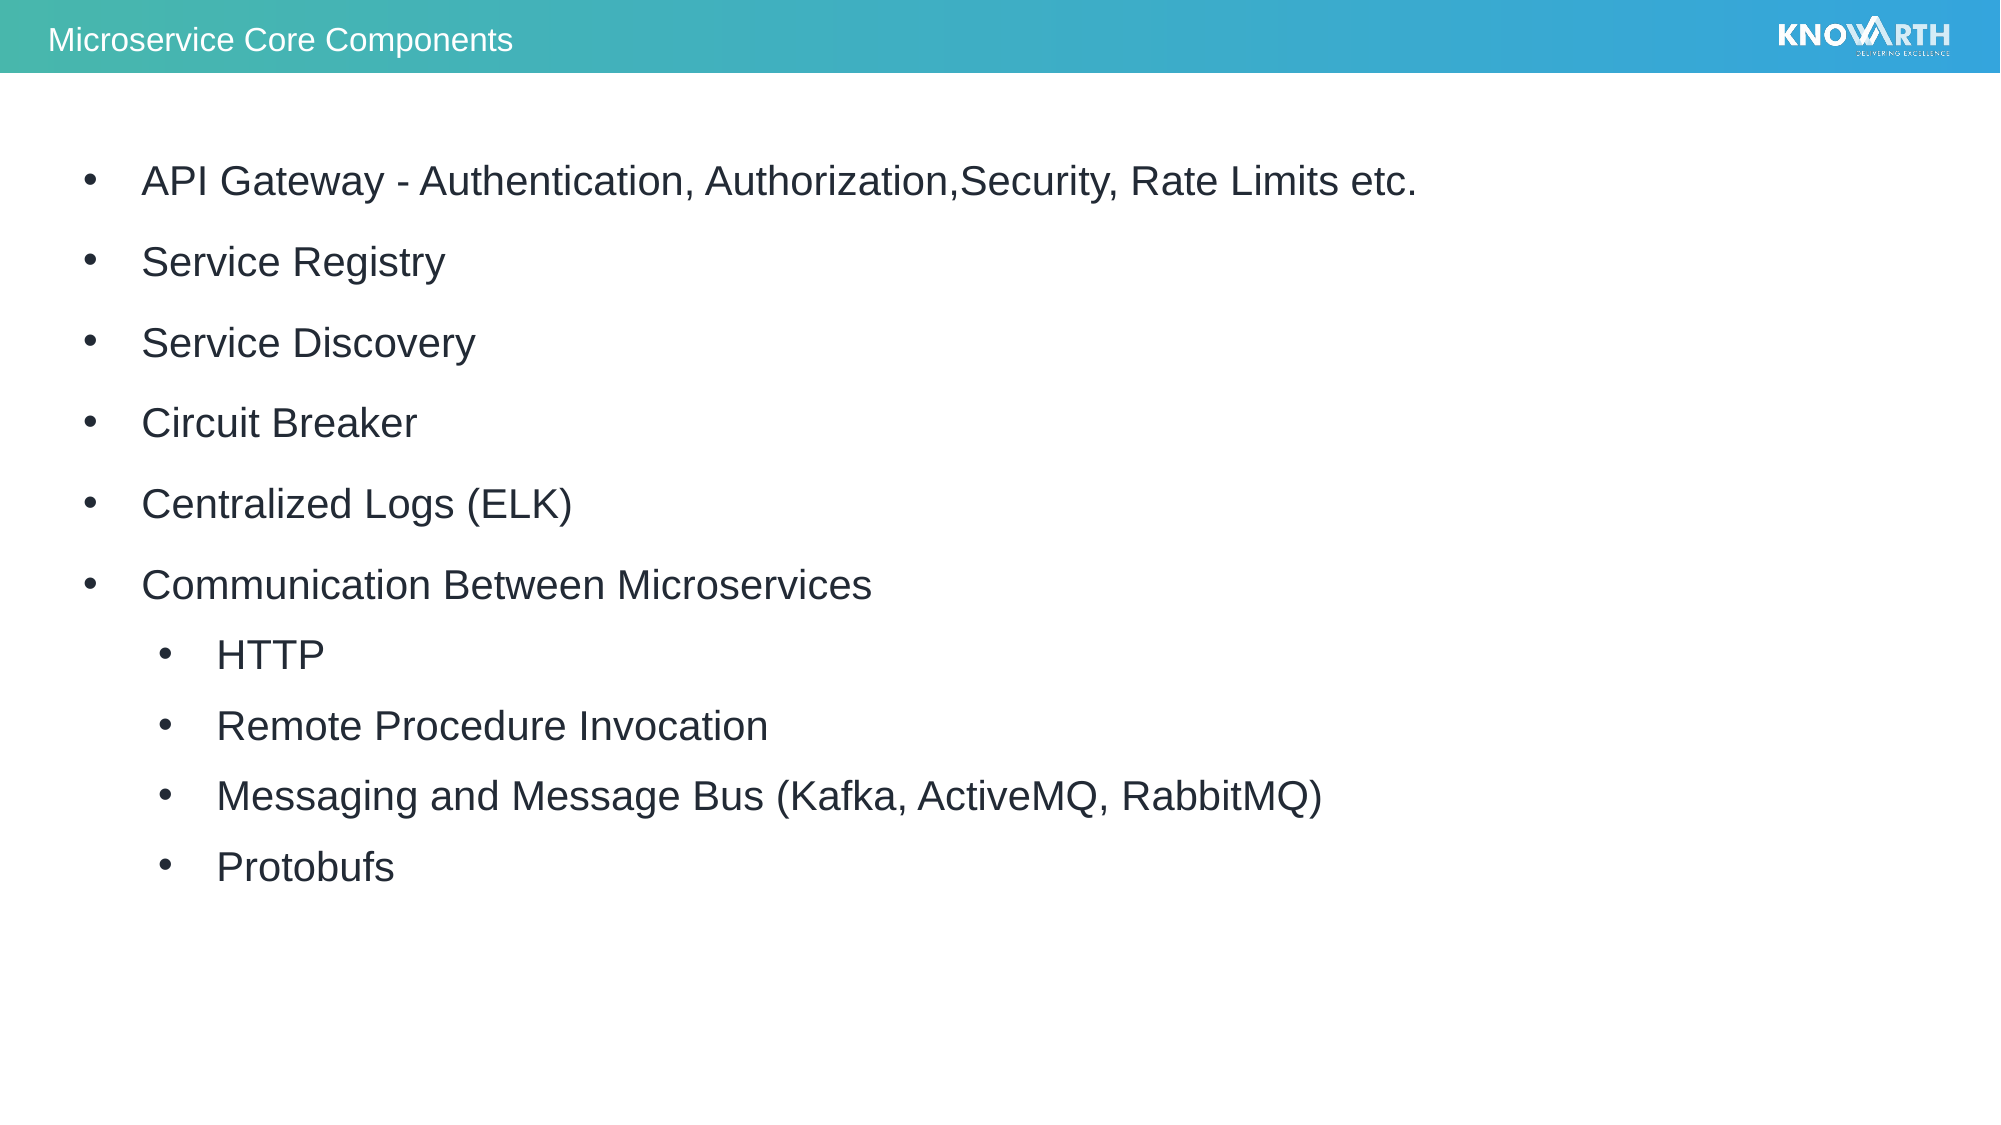

# Microservice Core Components
API Gateway - Authentication, Authorization,Security, Rate Limits etc.
Service Registry
Service Discovery
Circuit Breaker
Centralized Logs (ELK)
Communication Between Microservices
HTTP
Remote Procedure Invocation
Messaging and Message Bus (Kafka, ActiveMQ, RabbitMQ)
Protobufs